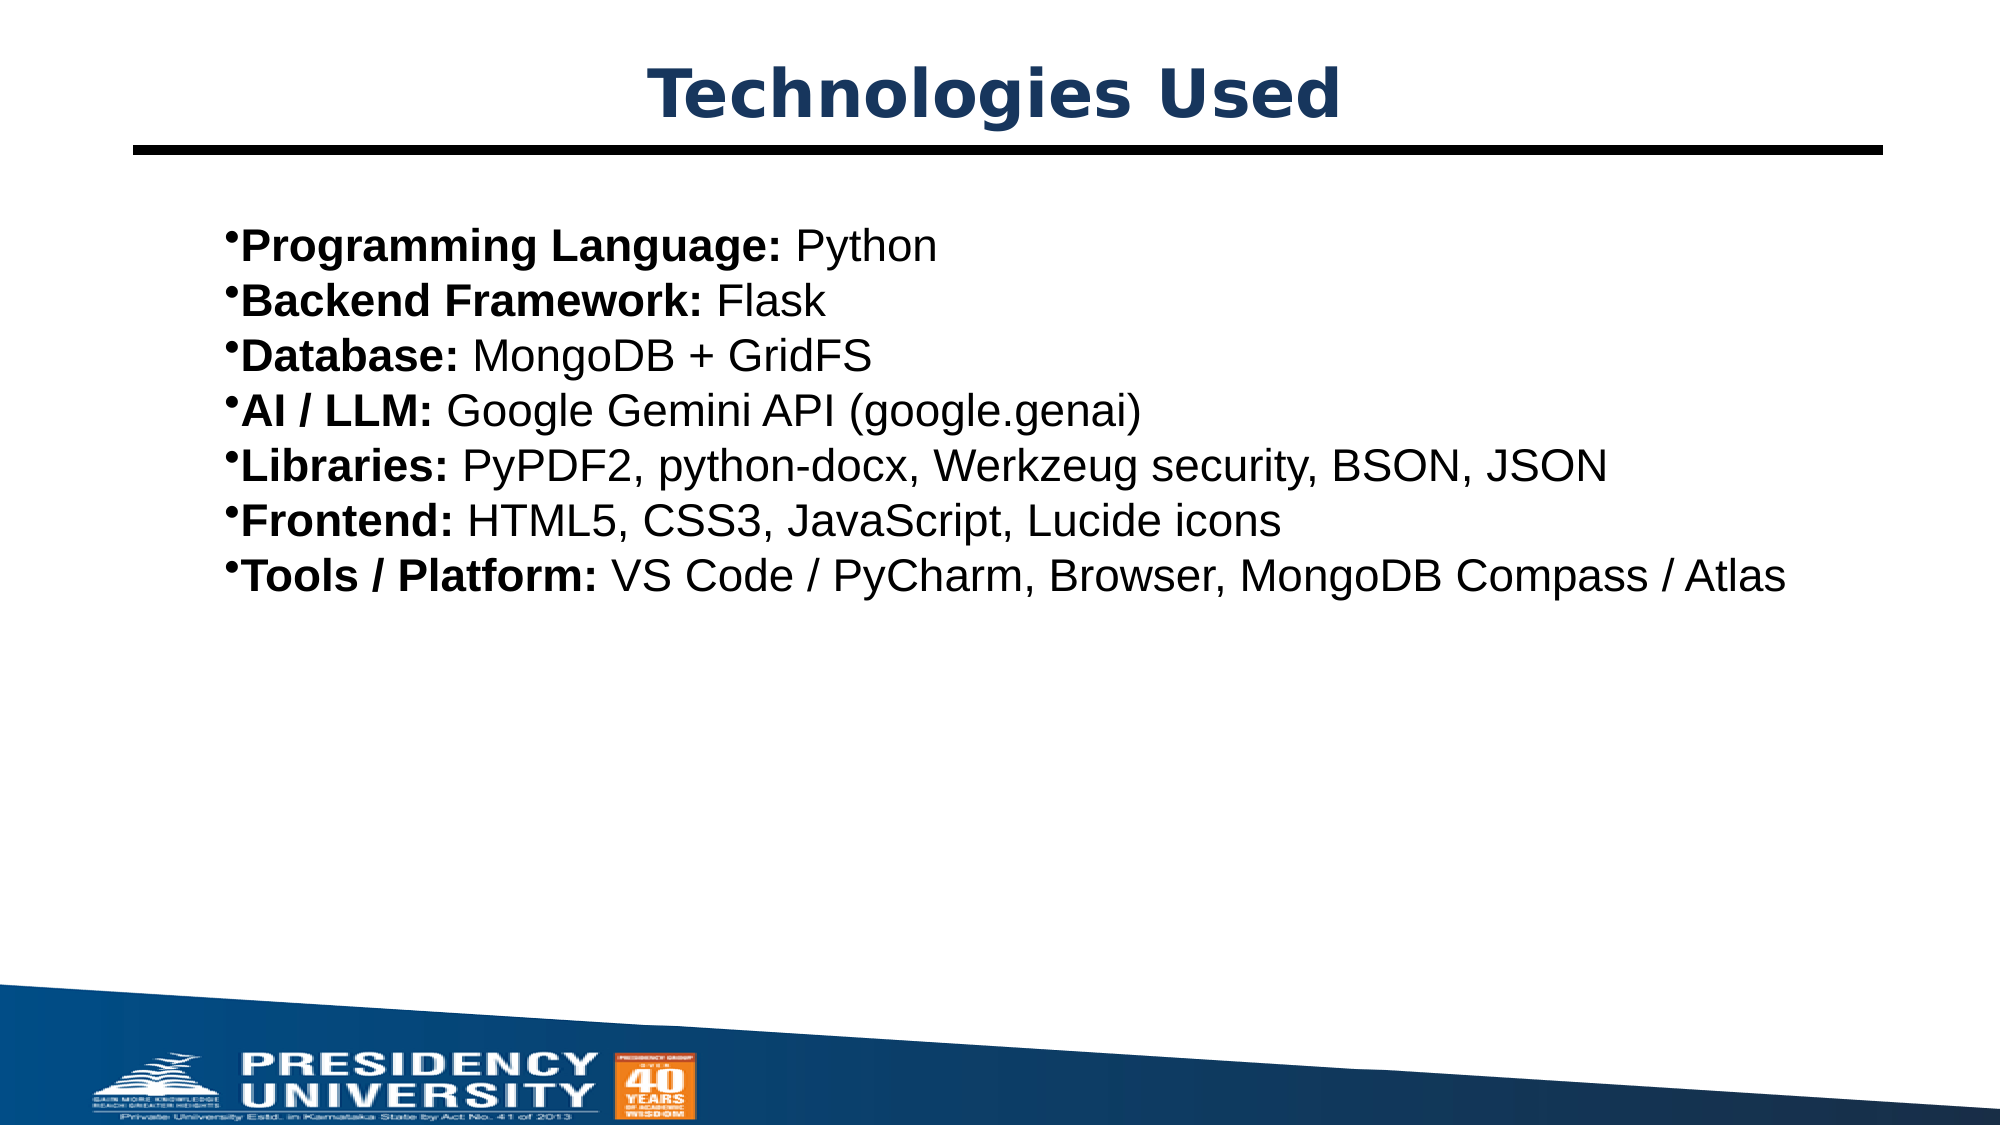

# Technologies Used
Programming Language: Python
Backend Framework: Flask
Database: MongoDB + GridFS
AI / LLM: Google Gemini API (google.genai)
Libraries: PyPDF2, python-docx, Werkzeug security, BSON, JSON
Frontend: HTML5, CSS3, JavaScript, Lucide icons
Tools / Platform: VS Code / PyCharm, Browser, MongoDB Compass / Atlas